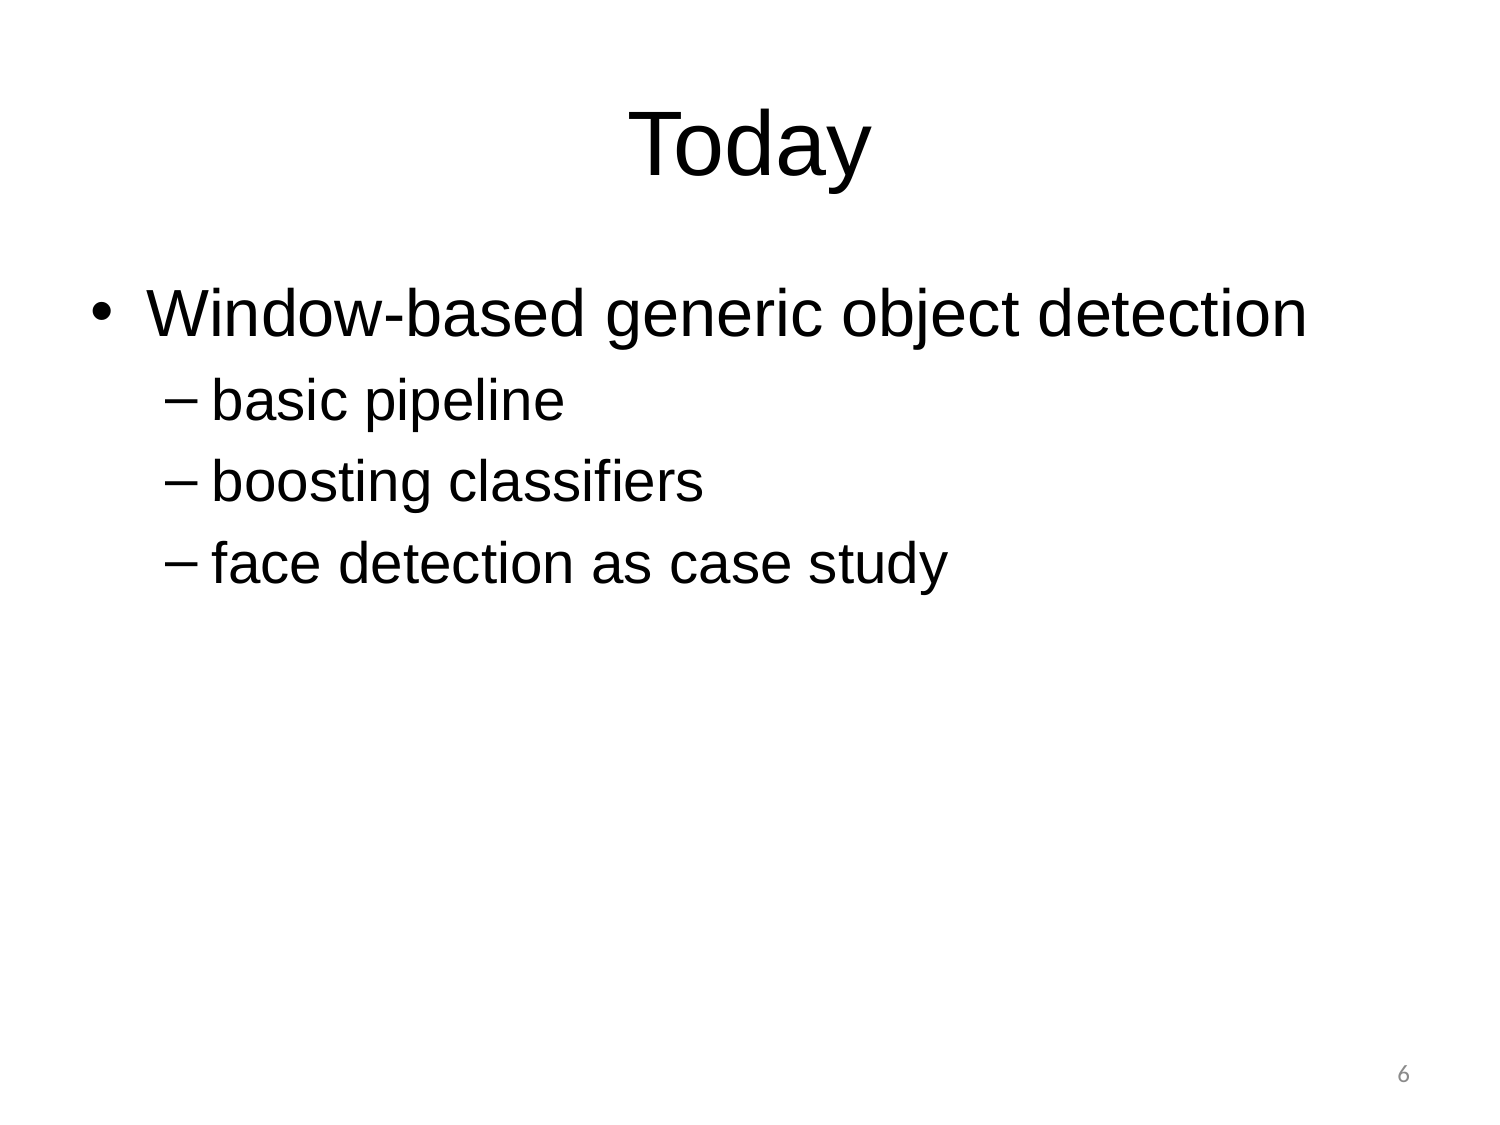

# Today
Window-based generic object detection
basic pipeline
boosting classifiers
face detection as case study
6